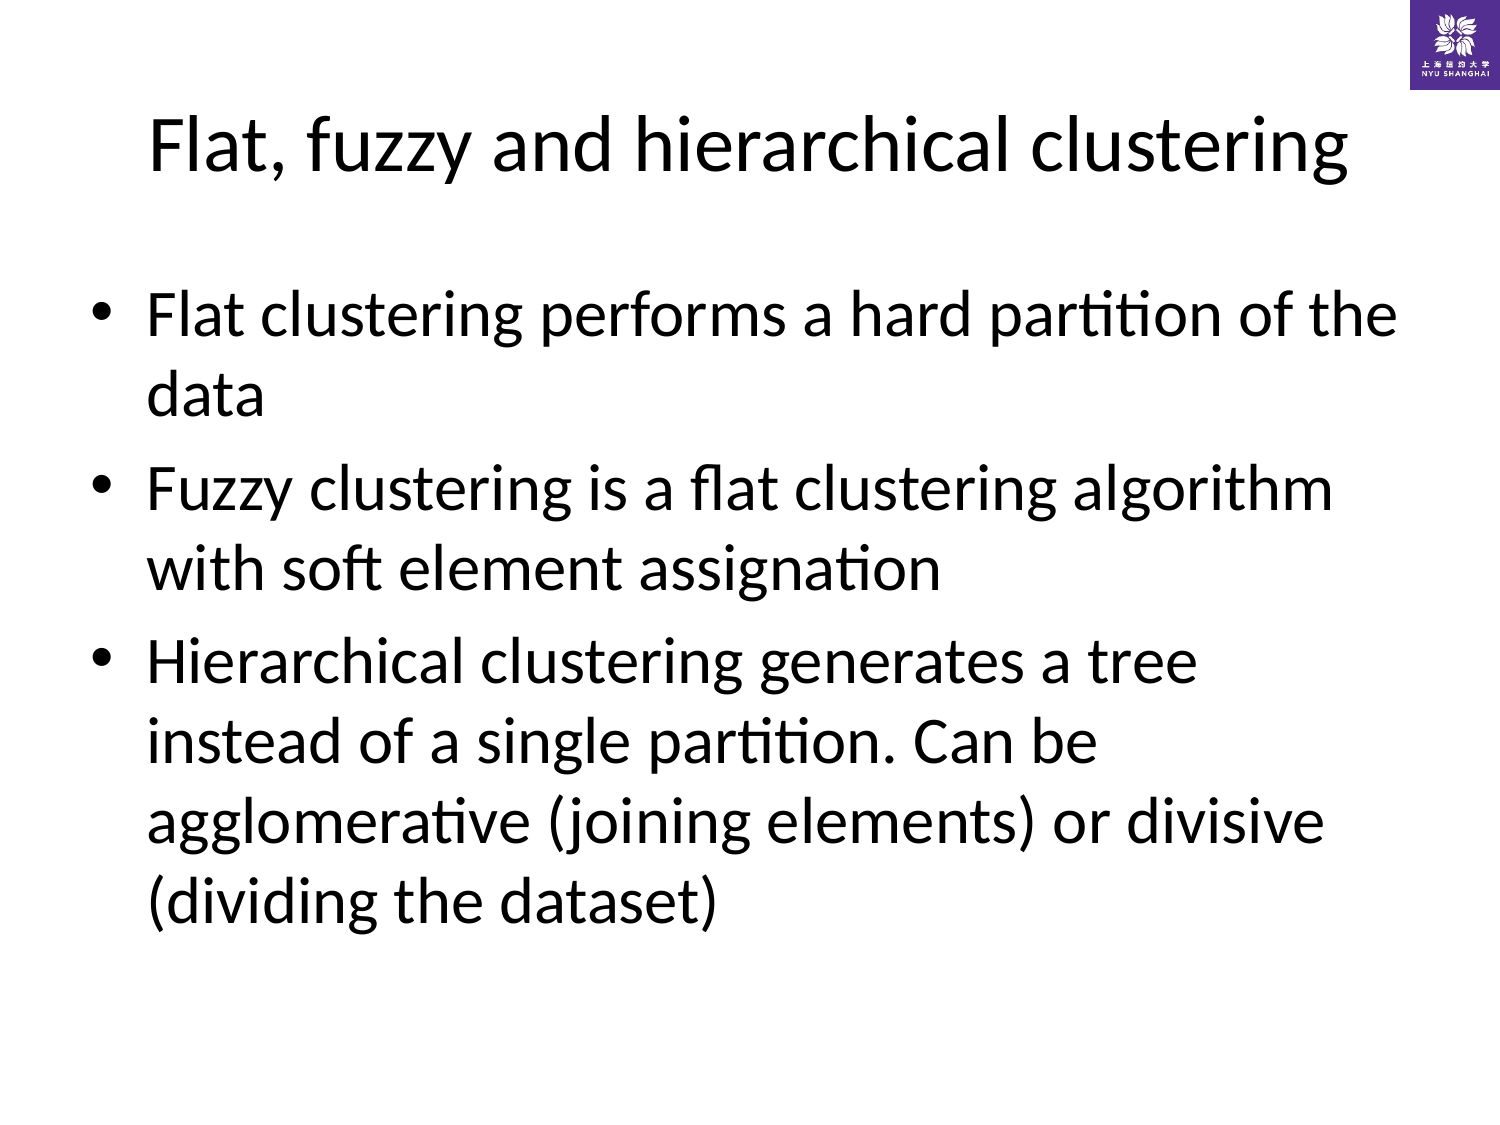

# Flat, fuzzy and hierarchical clustering
Flat clustering performs a hard partition of the data
Fuzzy clustering is a flat clustering algorithm with soft element assignation
Hierarchical clustering generates a tree instead of a single partition. Can be agglomerative (joining elements) or divisive (dividing the dataset)